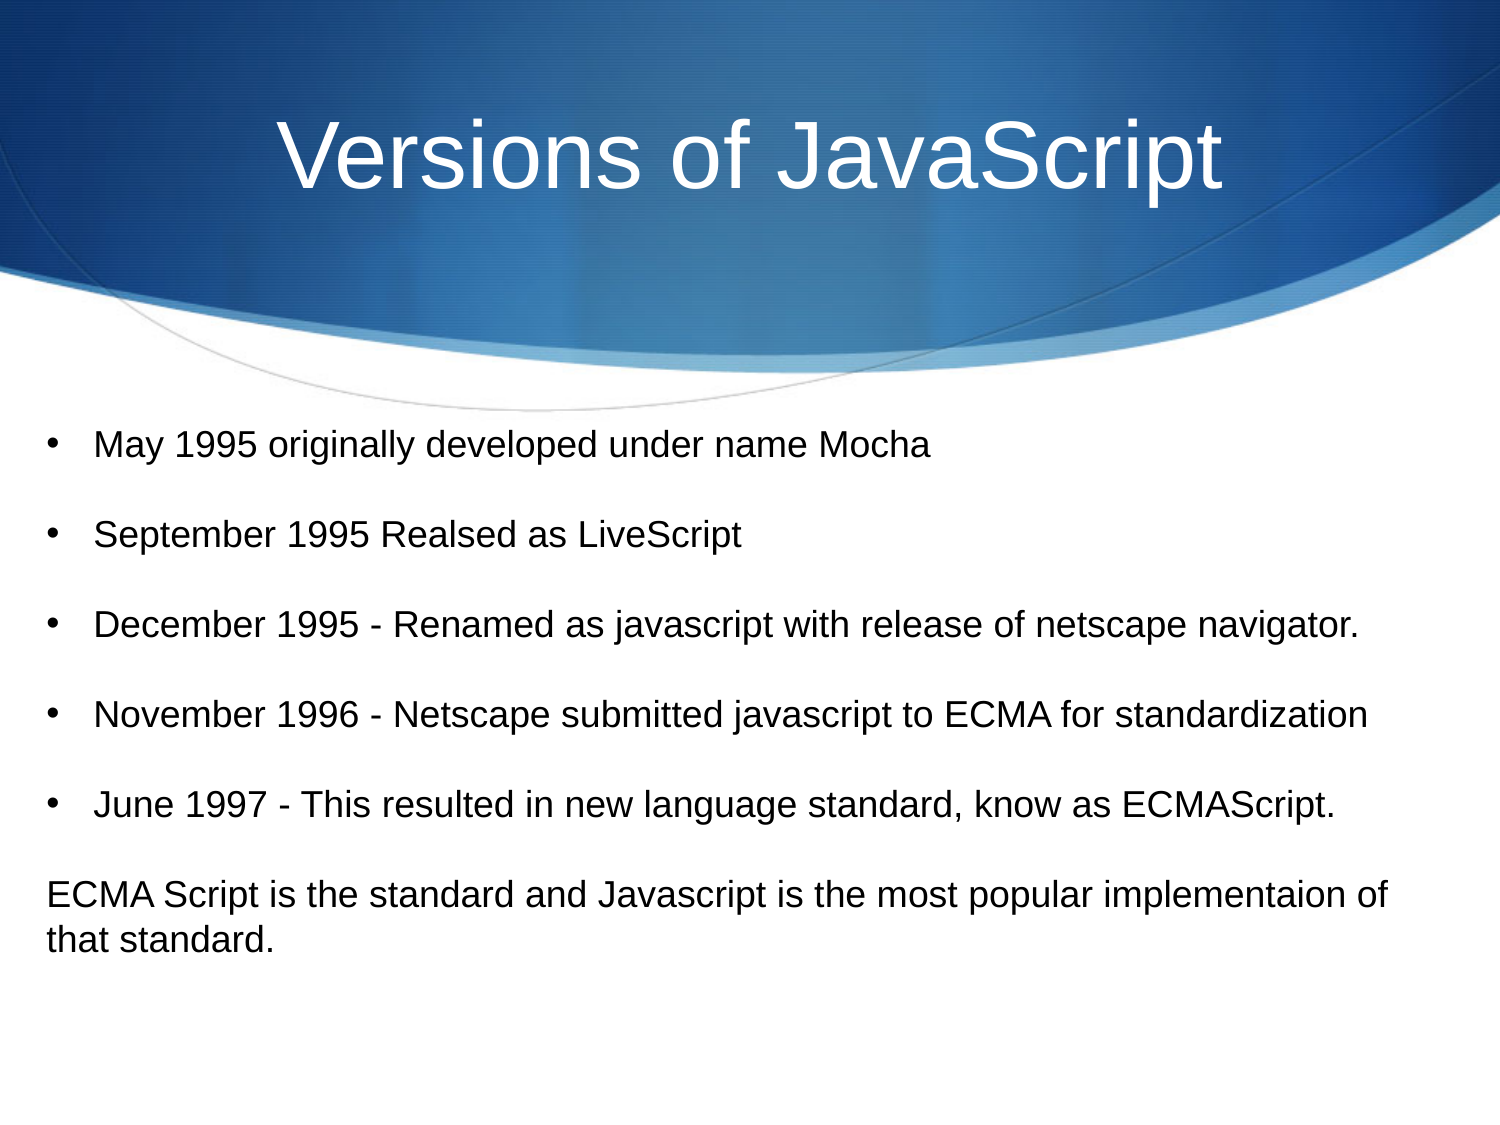

Versions of JavaScript
May 1995 originally developed under name Mocha

September 1995 Realsed as LiveScript

December 1995 - Renamed as javascript with release of netscape navigator.

November 1996 - Netscape submitted javascript to ECMA for standardization

June 1997 - This resulted in new language standard, know as ECMAScript.

ECMA Script is the standard and Javascript is the most popular implementaion of that standard.